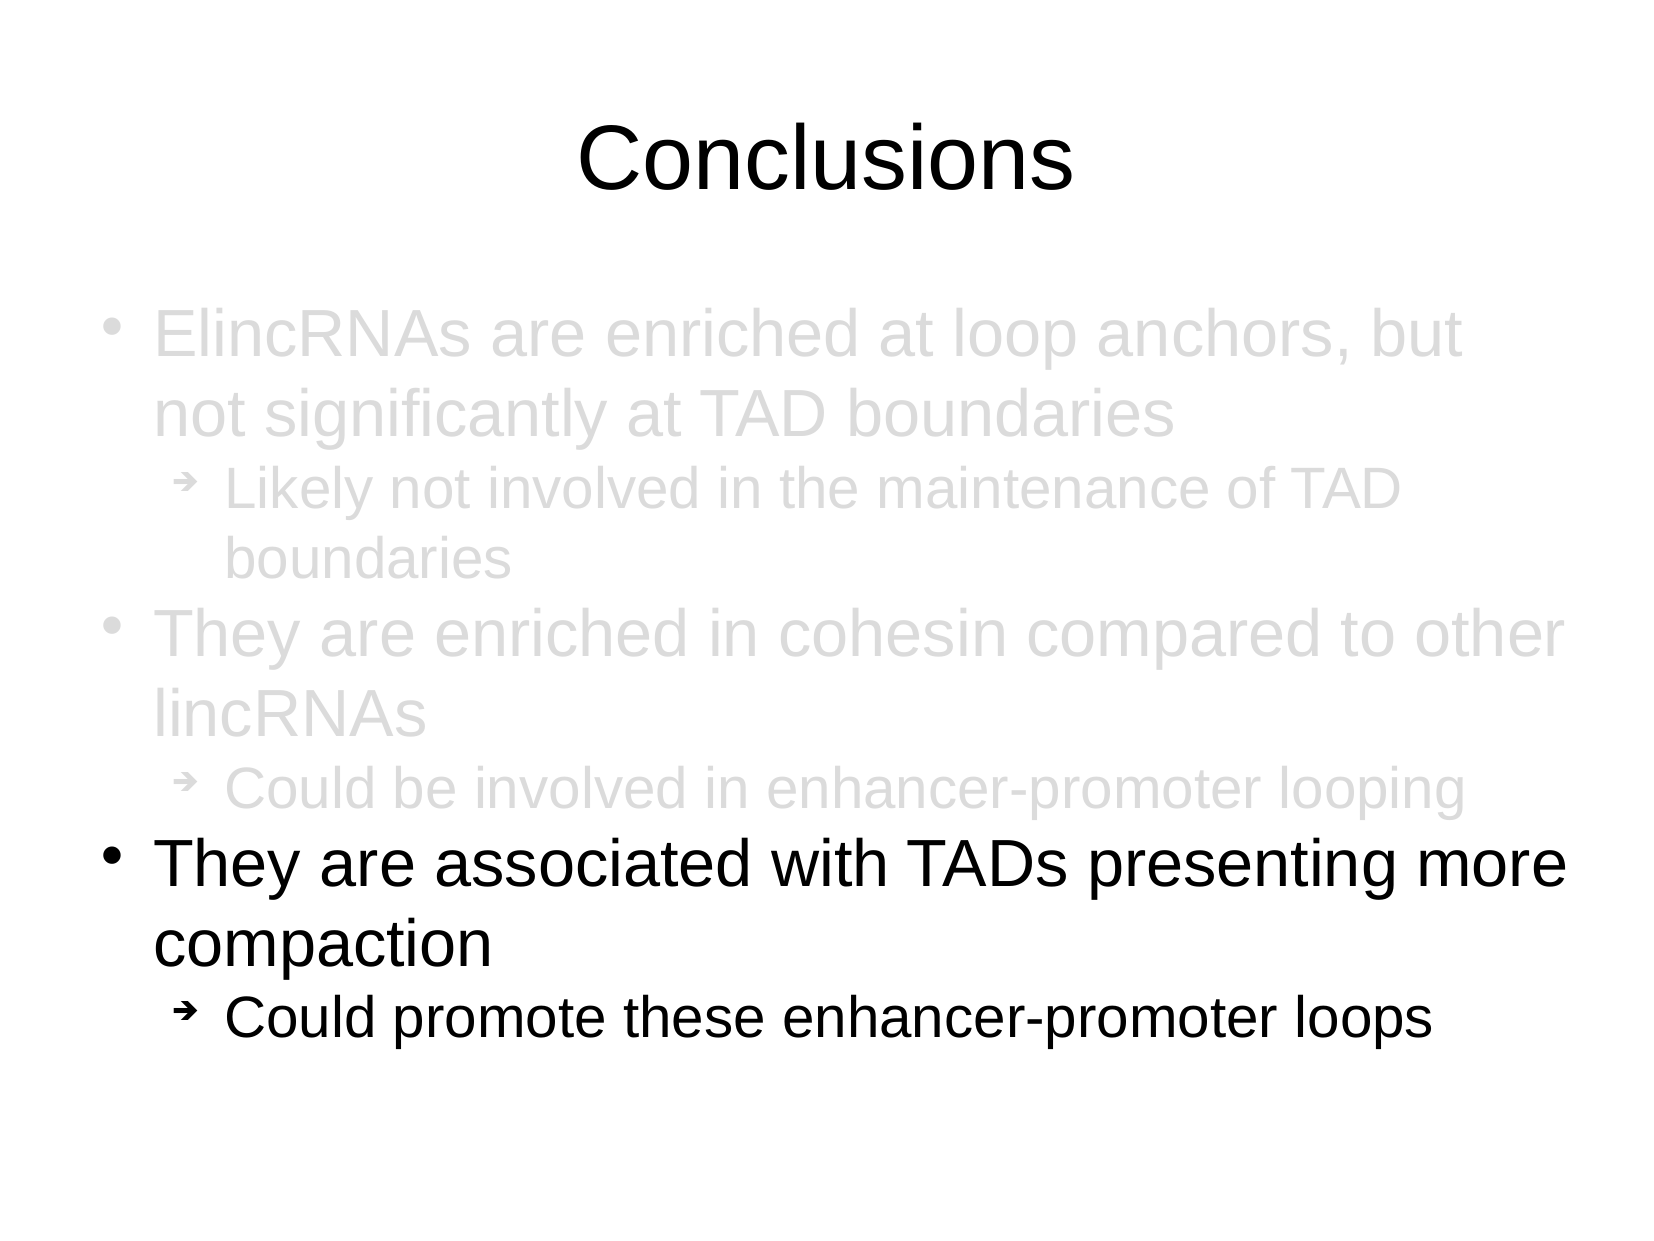

Conclusions

ElincRNAs are enriched at loop anchors, but not significantly at TAD boundaries
Likely not involved in the maintenance of TAD boundaries
They are enriched in cohesin compared to other lincRNAs
Could be involved in enhancer-promoter looping
They are associated with TADs presenting more compaction
Could promote these enhancer-promoter loops